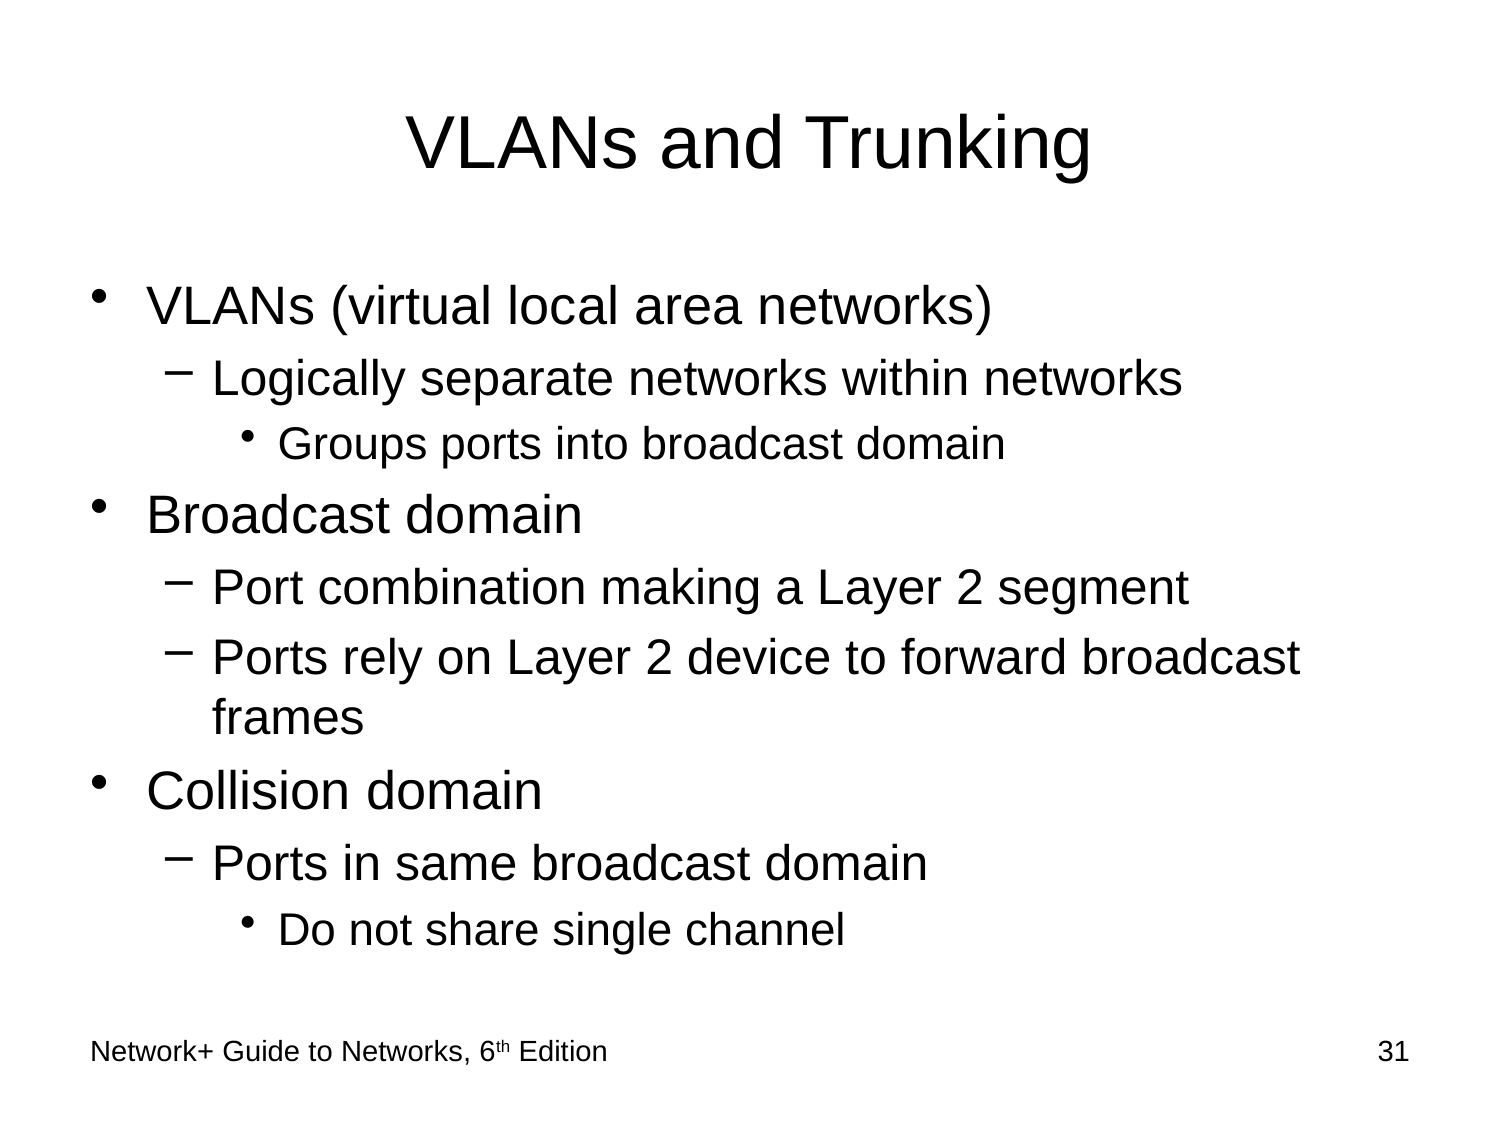

# VLANs and Trunking
VLANs (virtual local area networks)
Logically separate networks within networks
Groups ports into broadcast domain
Broadcast domain
Port combination making a Layer 2 segment
Ports rely on Layer 2 device to forward broadcast frames
Collision domain
Ports in same broadcast domain
Do not share single channel
Network+ Guide to Networks, 6th Edition
31